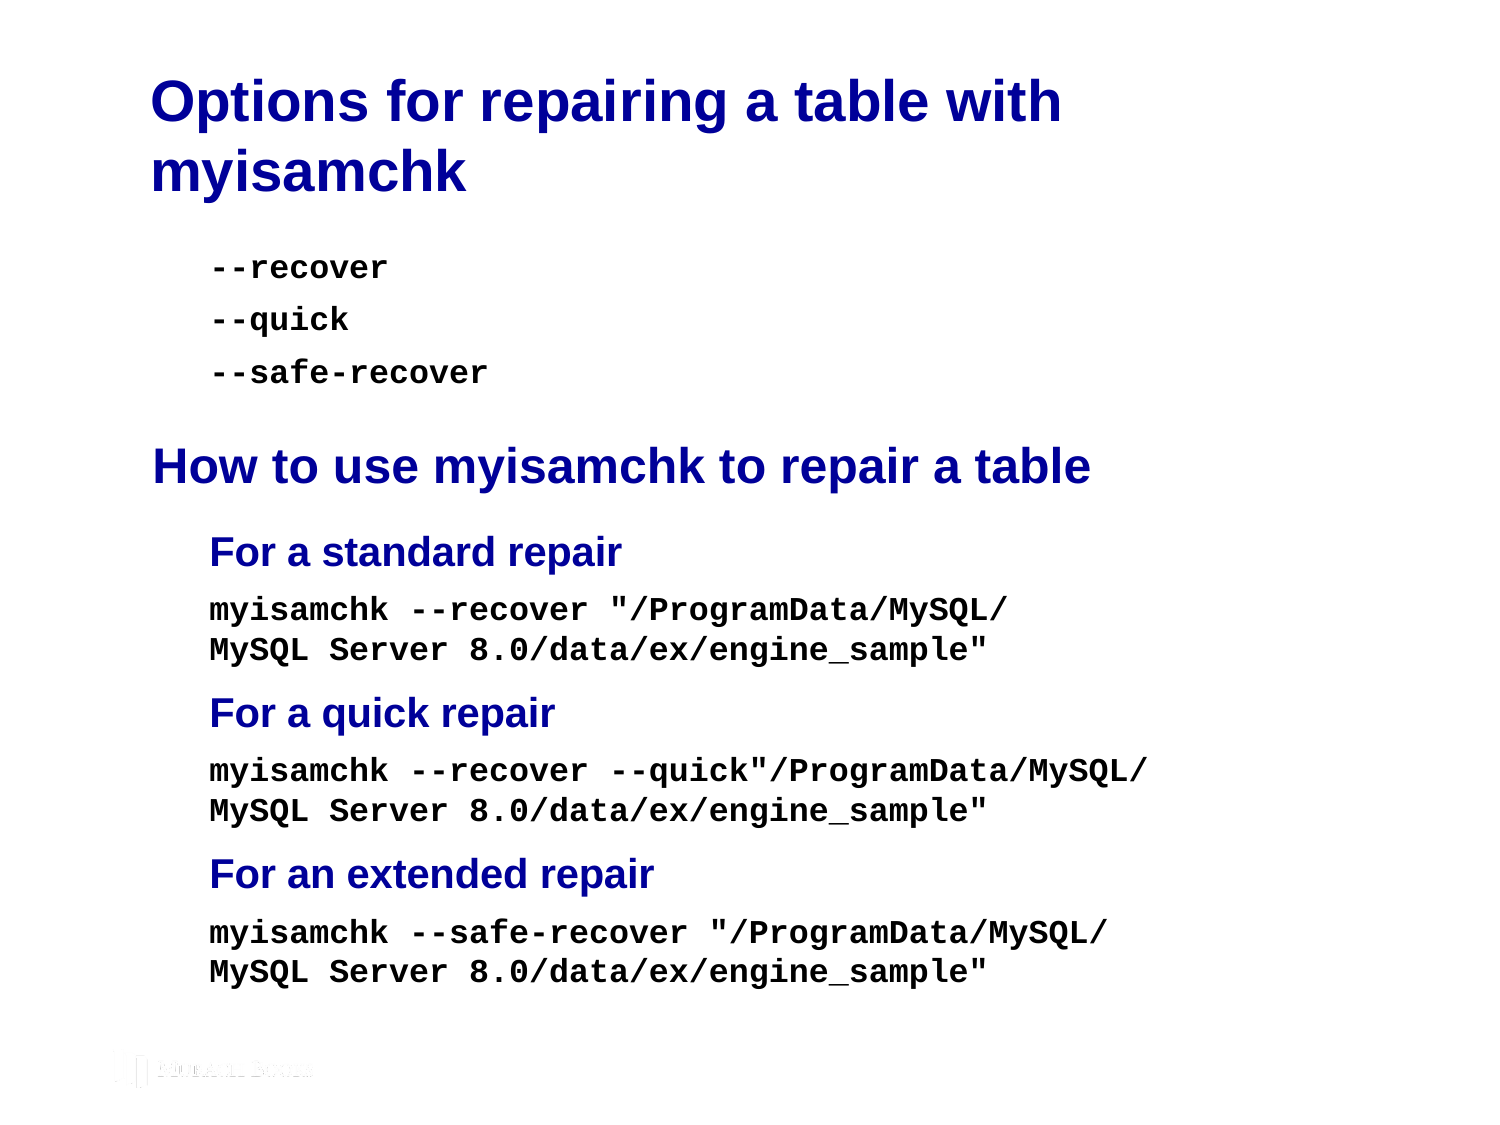

# Options for repairing a table with myisamchk
--recover
--quick
--safe-recover
How to use myisamchk to repair a table
For a standard repair
myisamchk --recover "/ProgramData/MySQL/
MySQL Server 8.0/data/ex/engine_sample"
For a quick repair
myisamchk --recover --quick"/ProgramData/MySQL/
MySQL Server 8.0/data/ex/engine_sample"
For an extended repair
myisamchk --safe-recover "/ProgramData/MySQL/
MySQL Server 8.0/data/ex/engine_sample"

© 2019, Mike Murach & Associates, Inc.
Murach’s MySQL 3rd Edition

C19, Slide 377